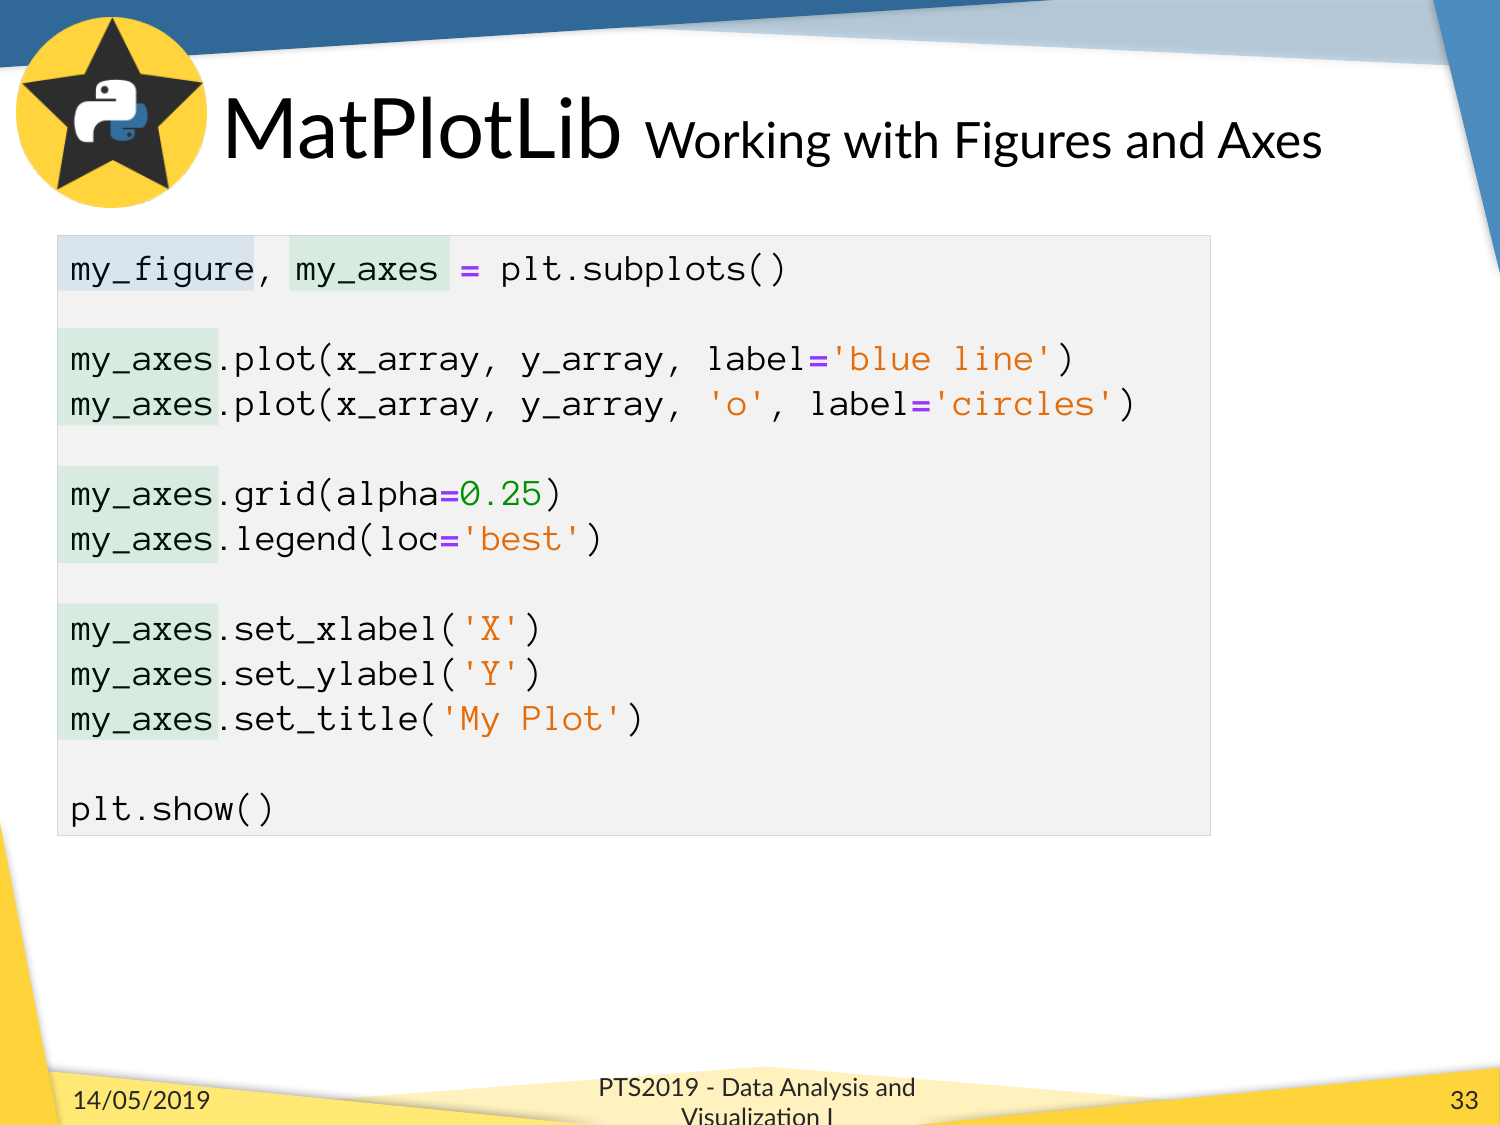

# MatPlotLib Working with Figures and Axes

my_figure, my_axes = plt.subplots()

my_axes.plot(x_array, y_array, label='blue line')
my_axes.plot(x_array, y_array, 'o', label='circles')

my_axes.grid(alpha=0.25)
my_axes.legend(loc='best')

my_axes.set_xlabel('X')
my_axes.set_ylabel('Y')
my_axes.set_title('My Plot')

plt.show()

PTS2019 - Data Analysis and Visualization I
14/05/2019
33